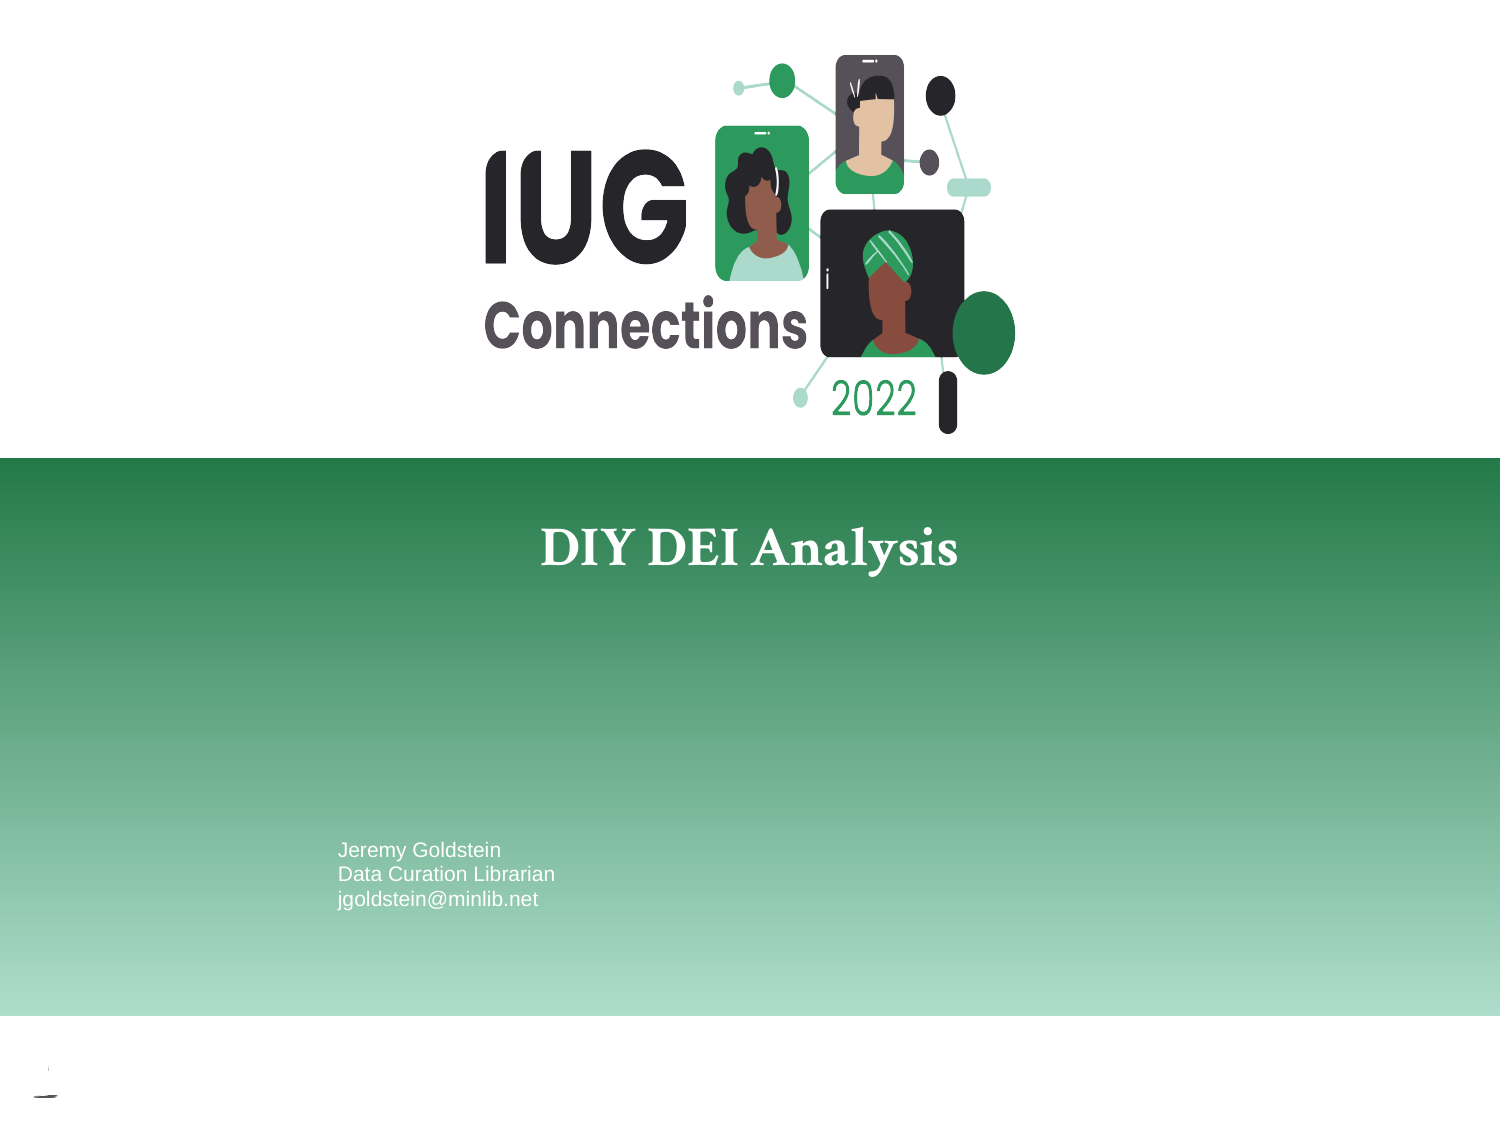

# DIY DEI Analysis
Jeremy Goldstein
Data Curation Librarian
jgoldstein@minlib.net